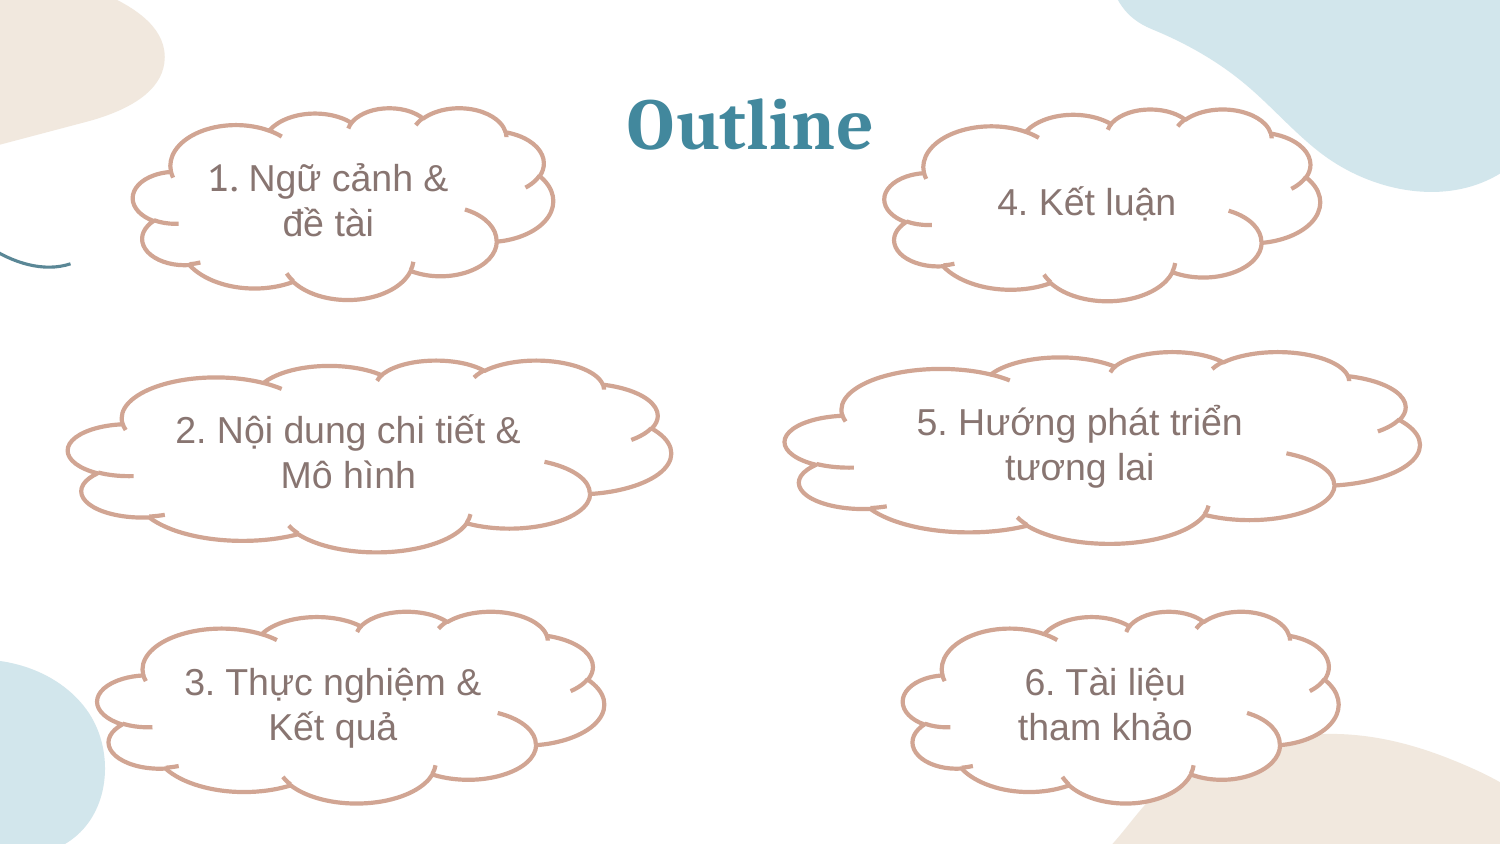

# Outline
1. Ngữ cảnh & đề tài
4. Kết luận
5. Hướng phát triển tương lai
2. Nội dung chi tiết & Mô hình
3. Thực nghiệm & Kết quả
6. Tài liệu tham khảo